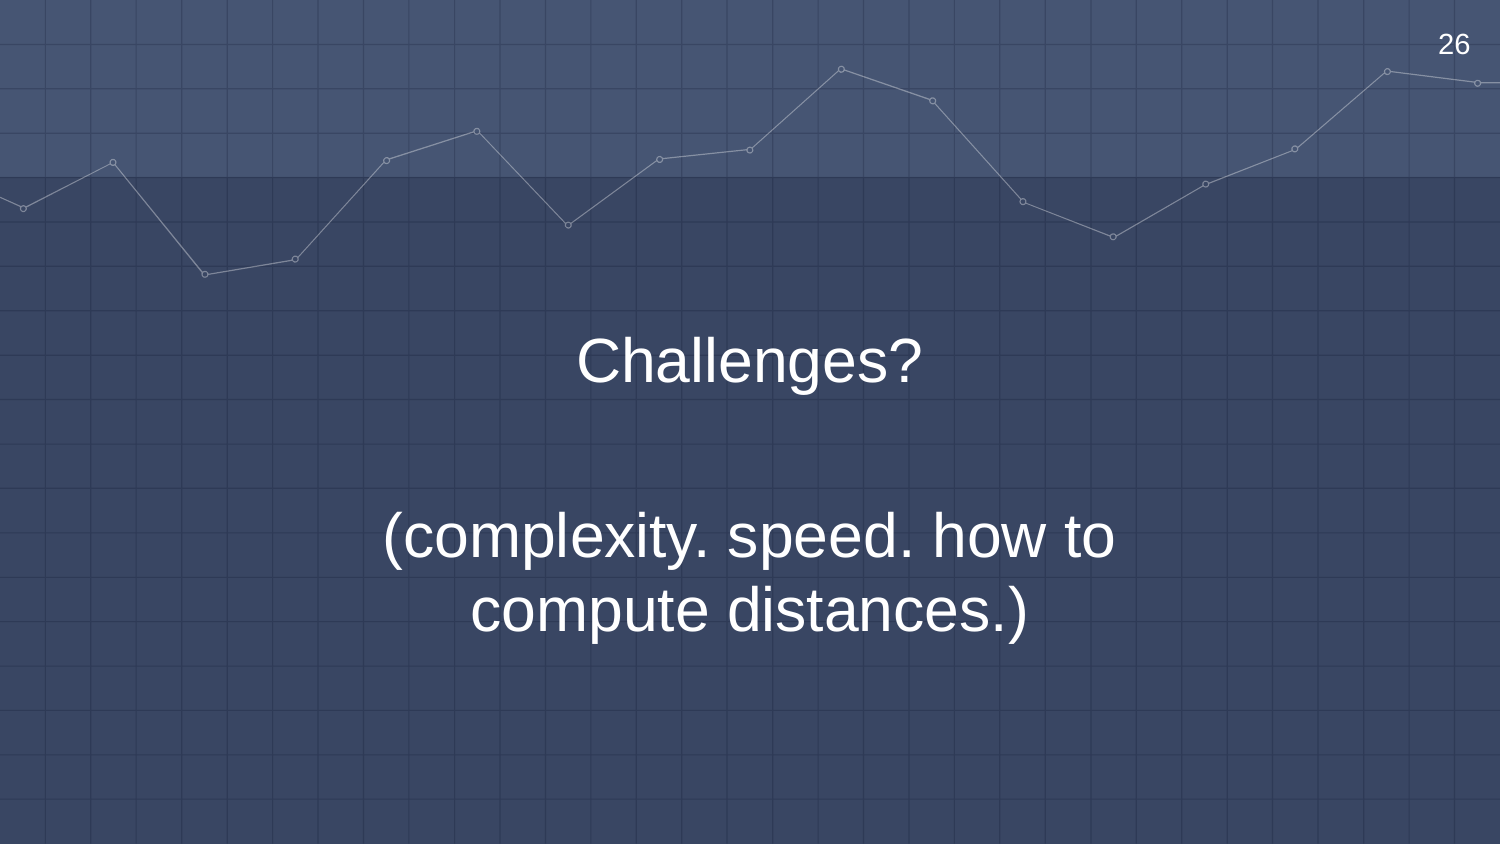

26
Challenges?

(complexity. speed. how to compute distances.)